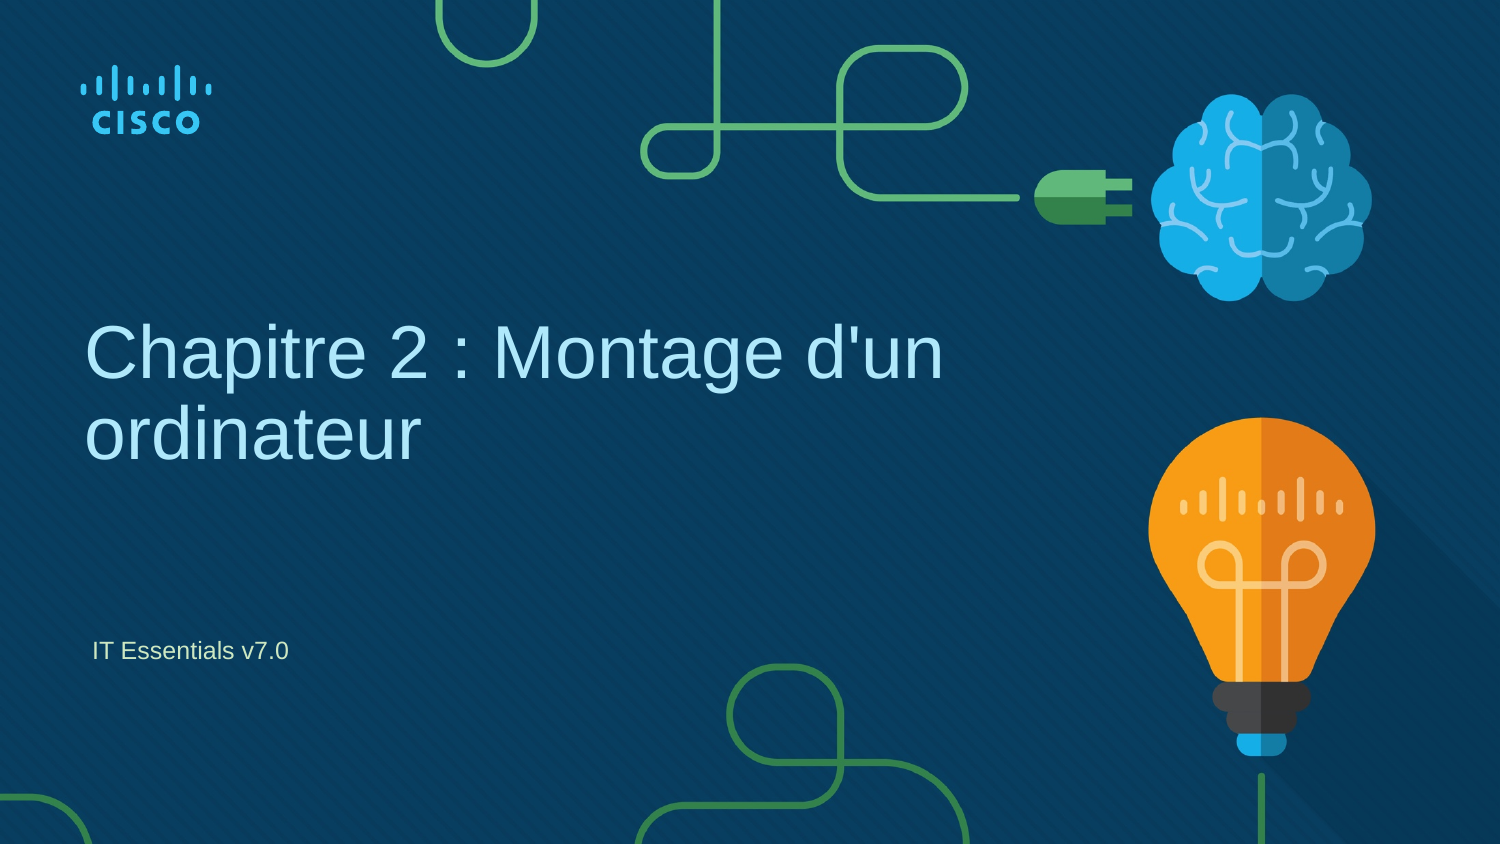

# Chapitre 2 : Montage d'un ordinateur
IT Essentials v7.0